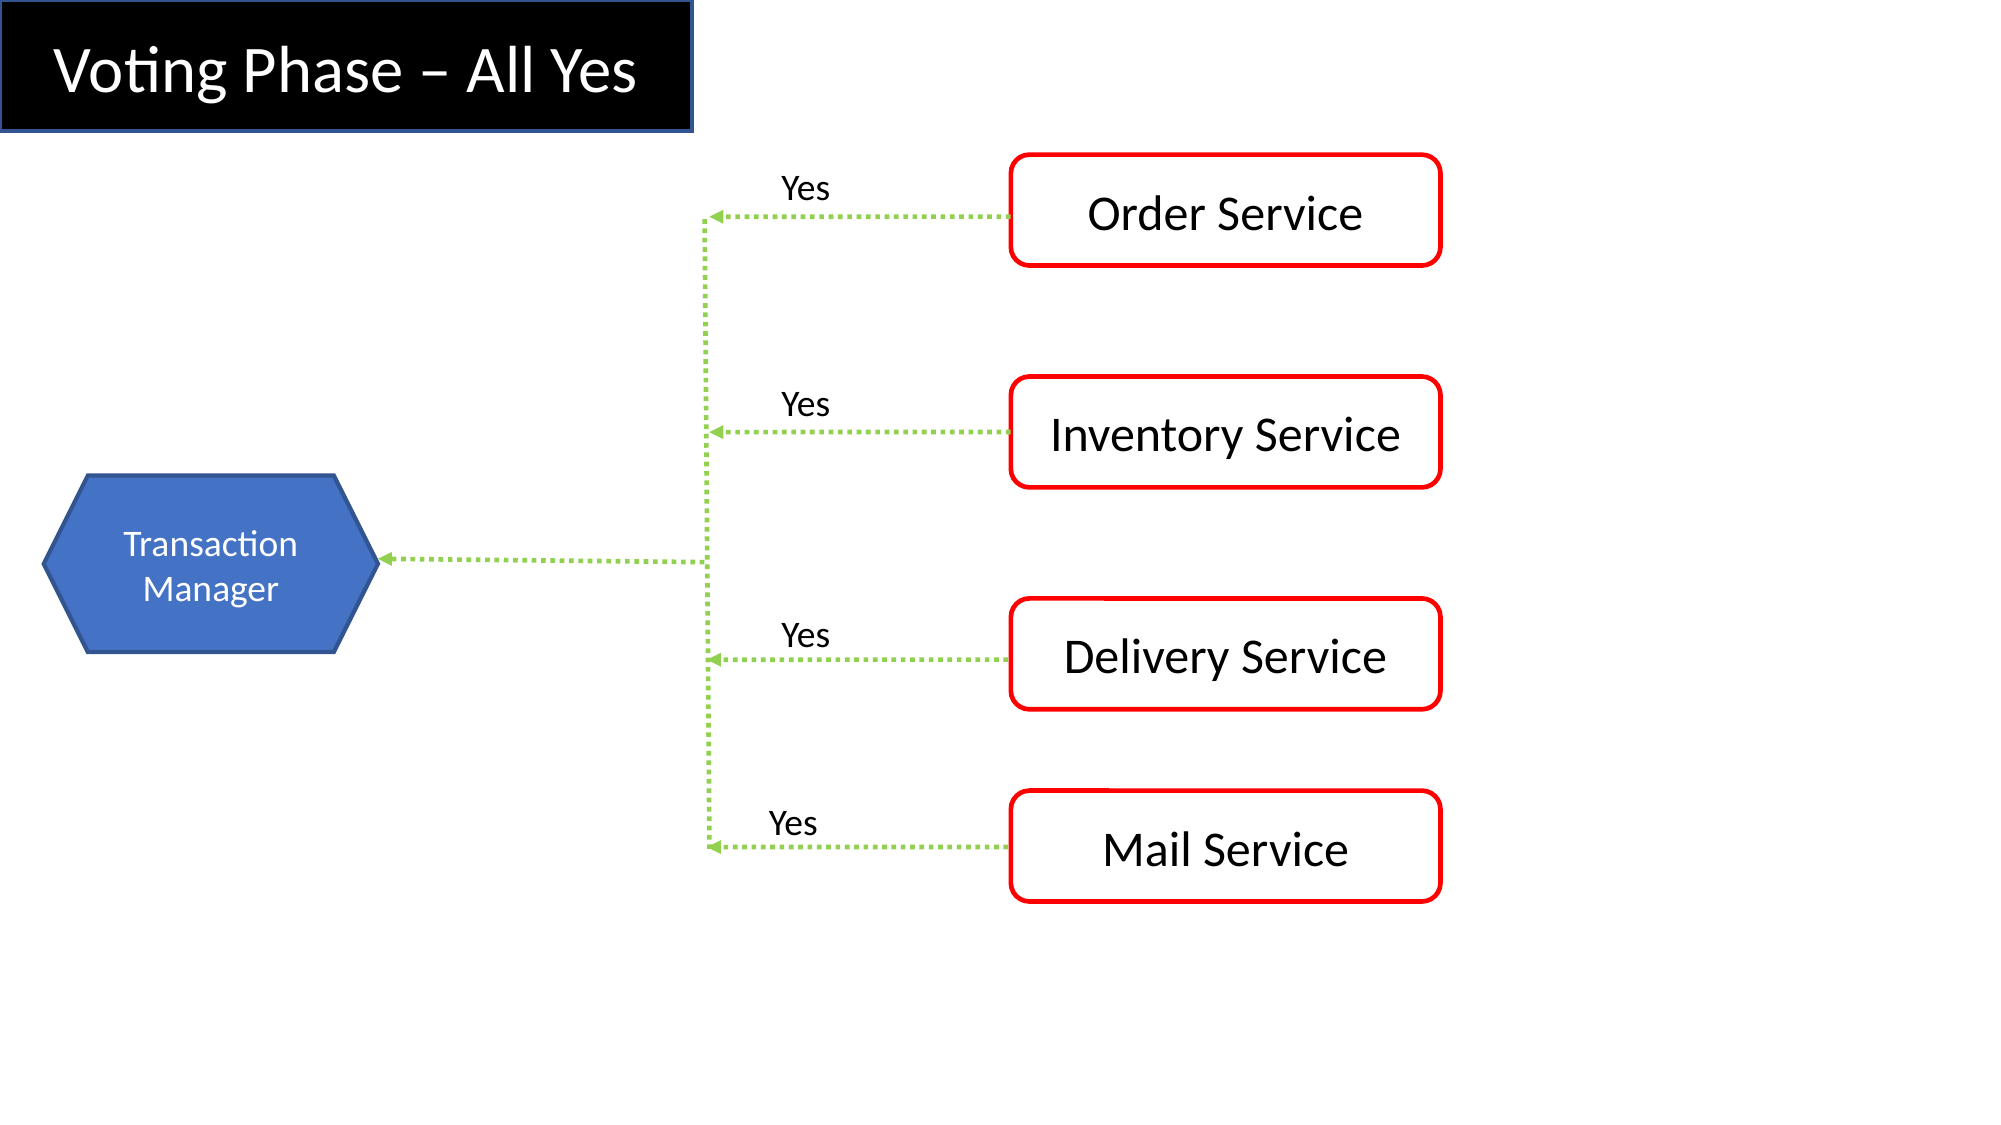

Voting Phase – All Yes
Order Service
Yes

Yes
Inventory Service

Transaction Manager

Delivery Service
Yes

Yes
Mail Service